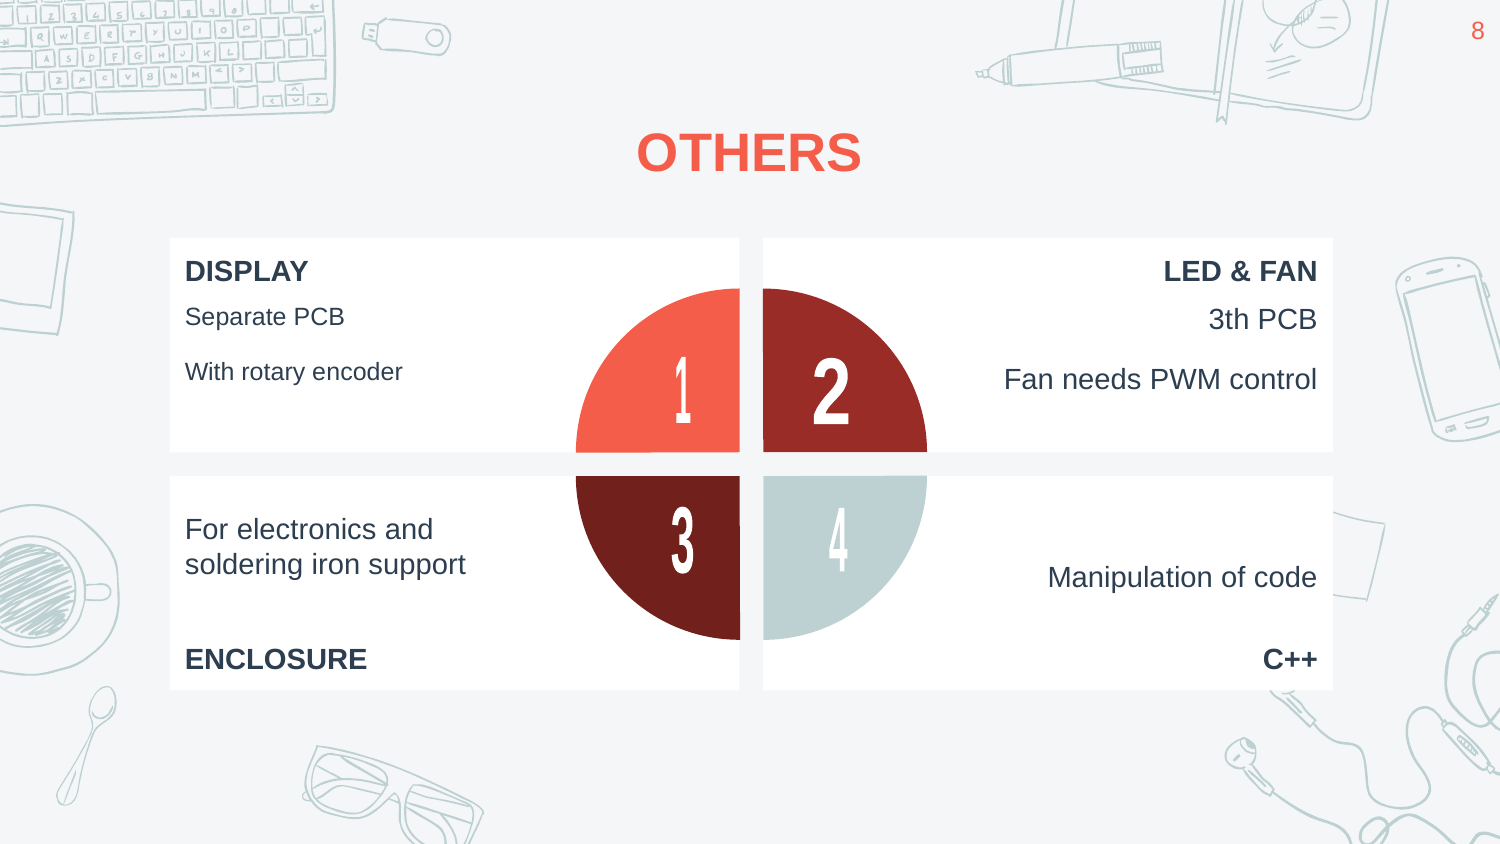

8
# OTHERS
DISPLAY
Separate PCB
With rotary encoder
LED & FAN
3th PCB
Fan needs PWM control

1
2

For electronics and soldering iron support

ENCLOSURE
Manipulation of code

C++
3
4